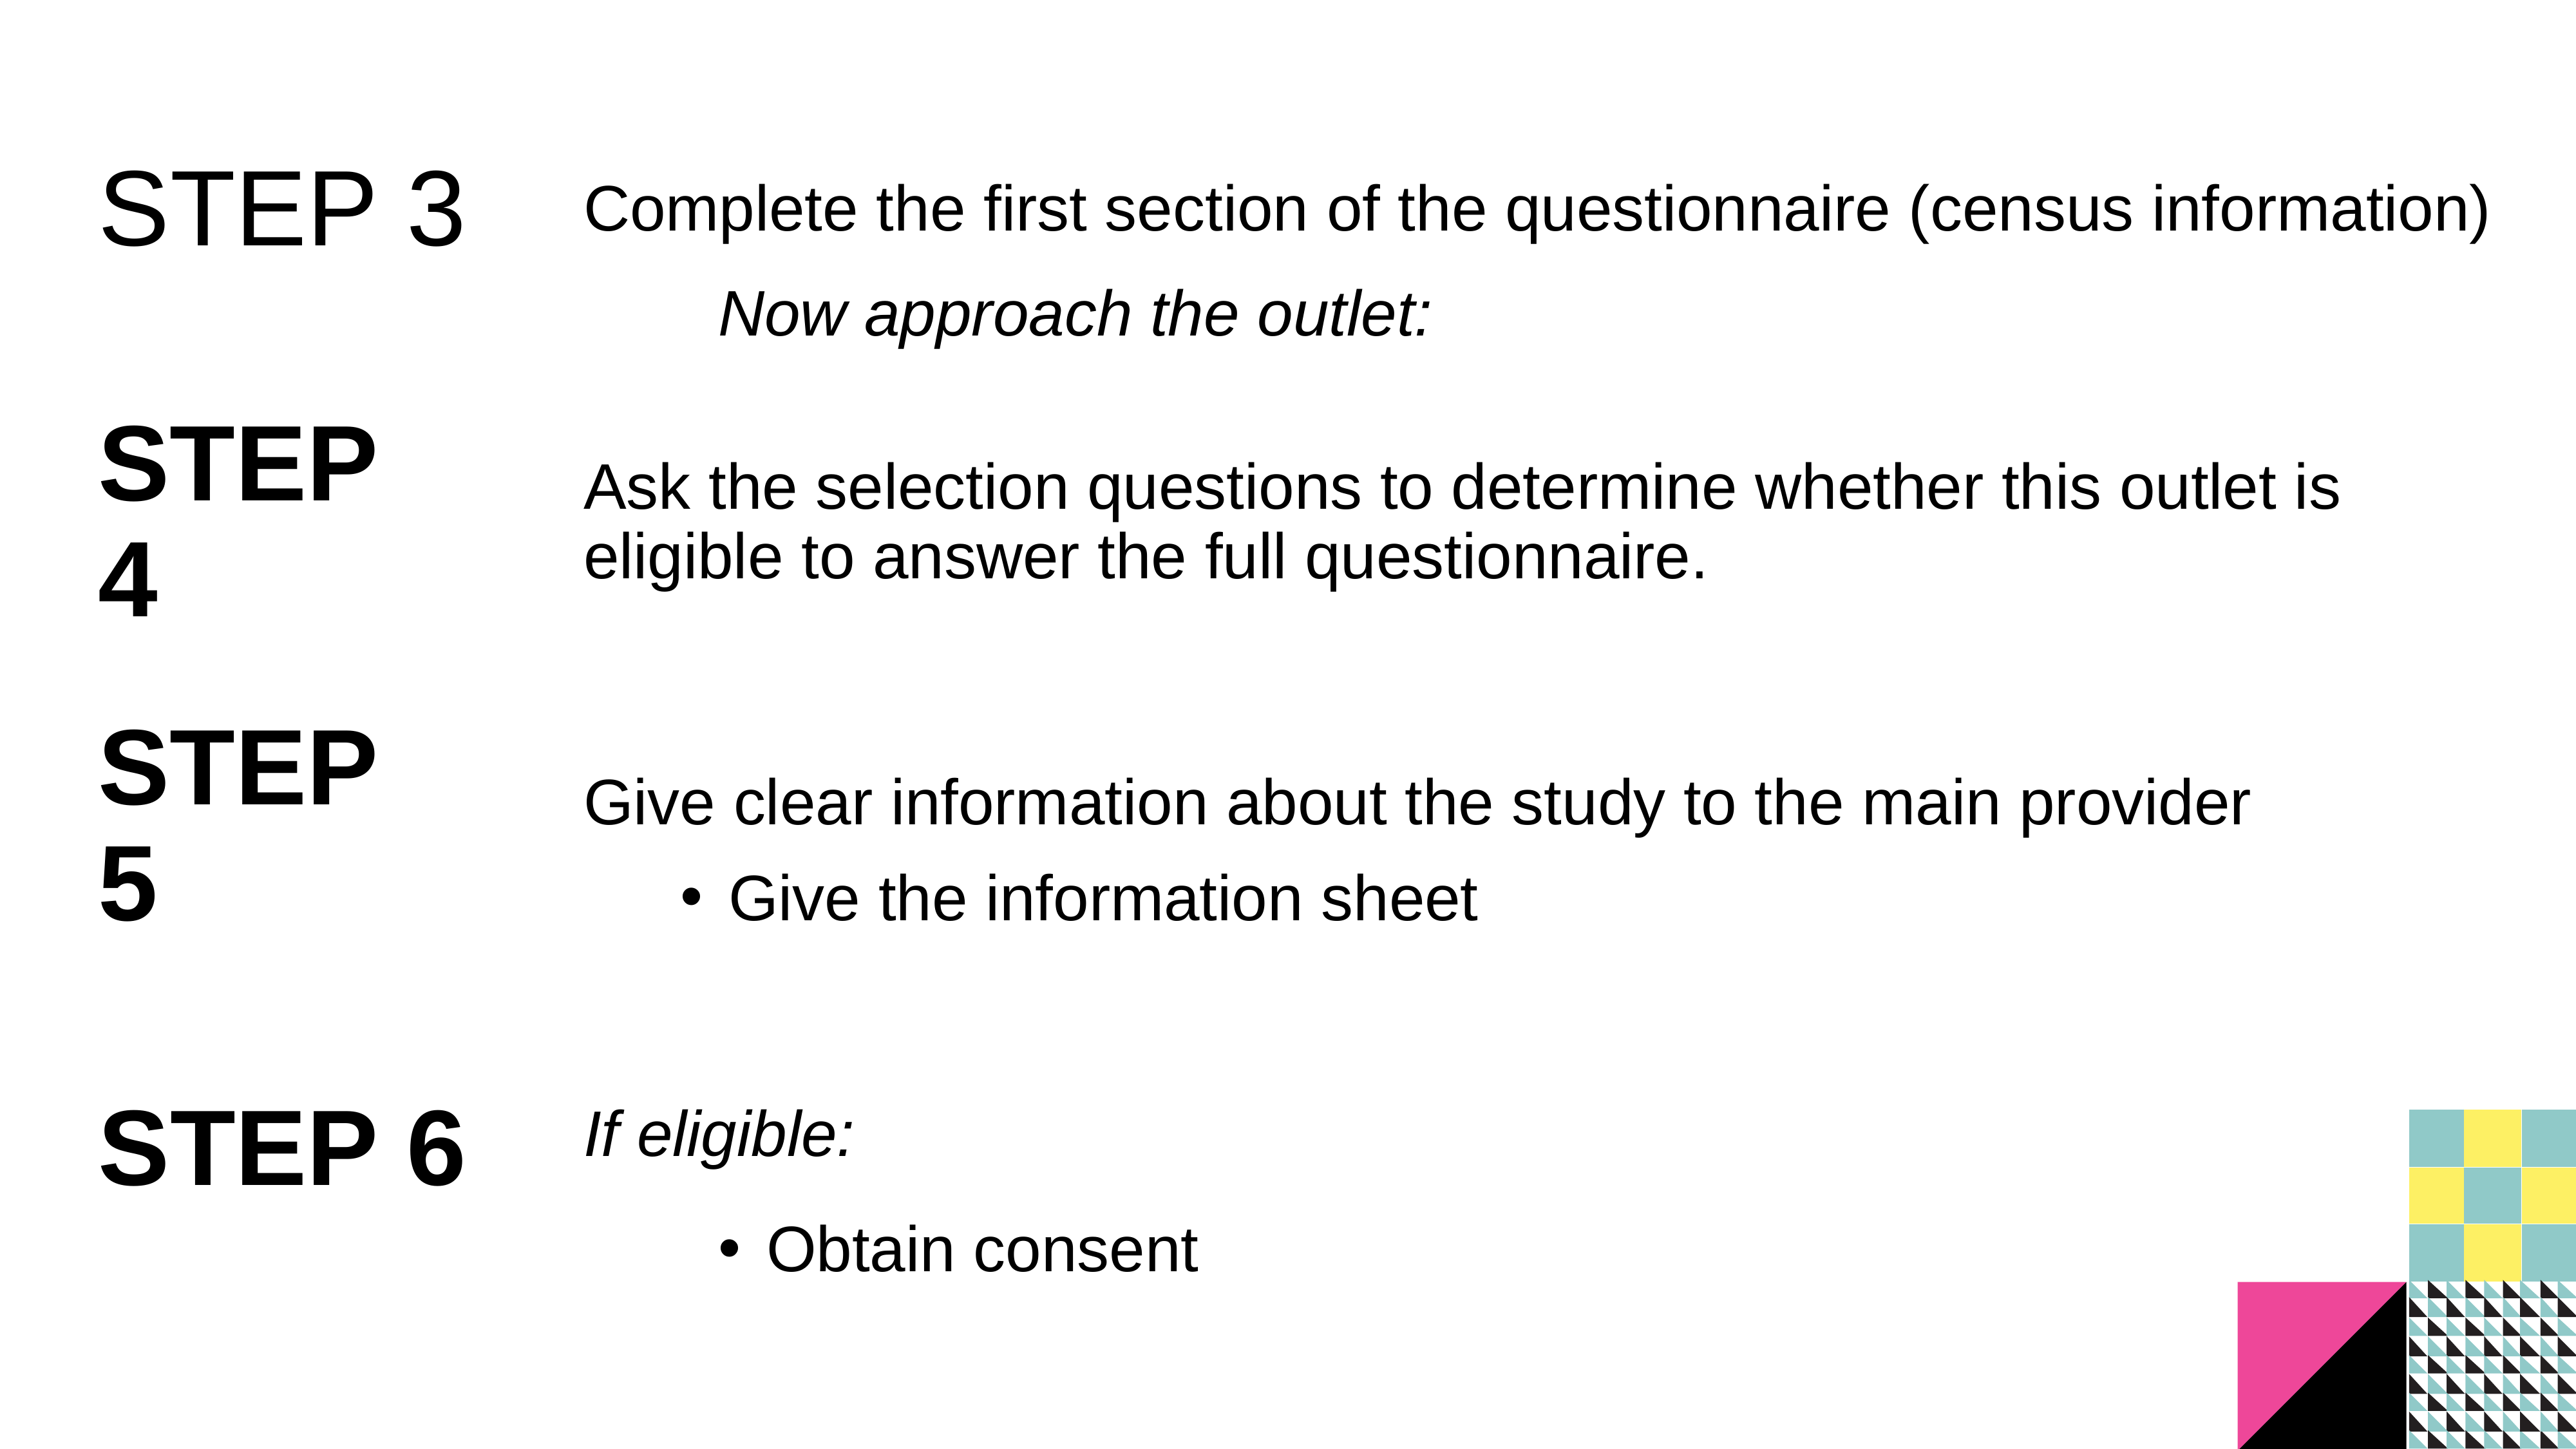

# Step 3
Complete the first section of the questionnaire (census information)
Now approach the outlet:
Ask the selection questions to determine whether this outlet is eligible to answer the full questionnaire.
Step 4
Step 5
Give clear information about the study to the main provider
Give the information sheet
Step 6
If eligible:
Obtain consent